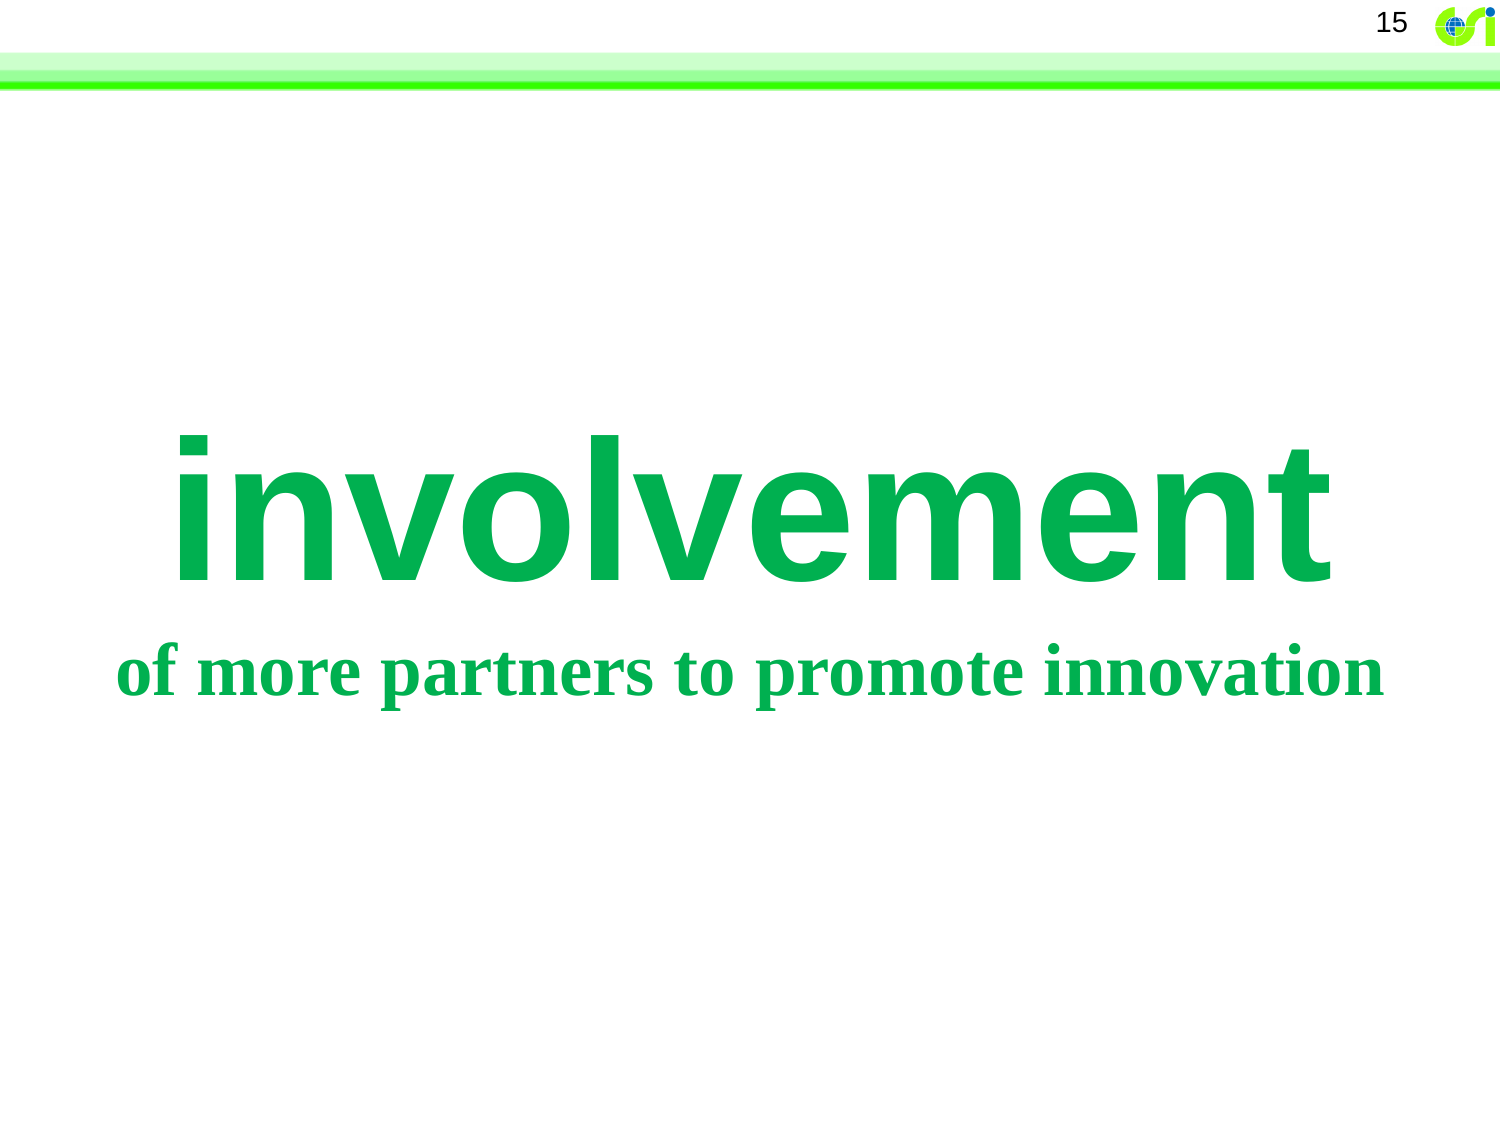

15
involvement
of more partners to promote innovation